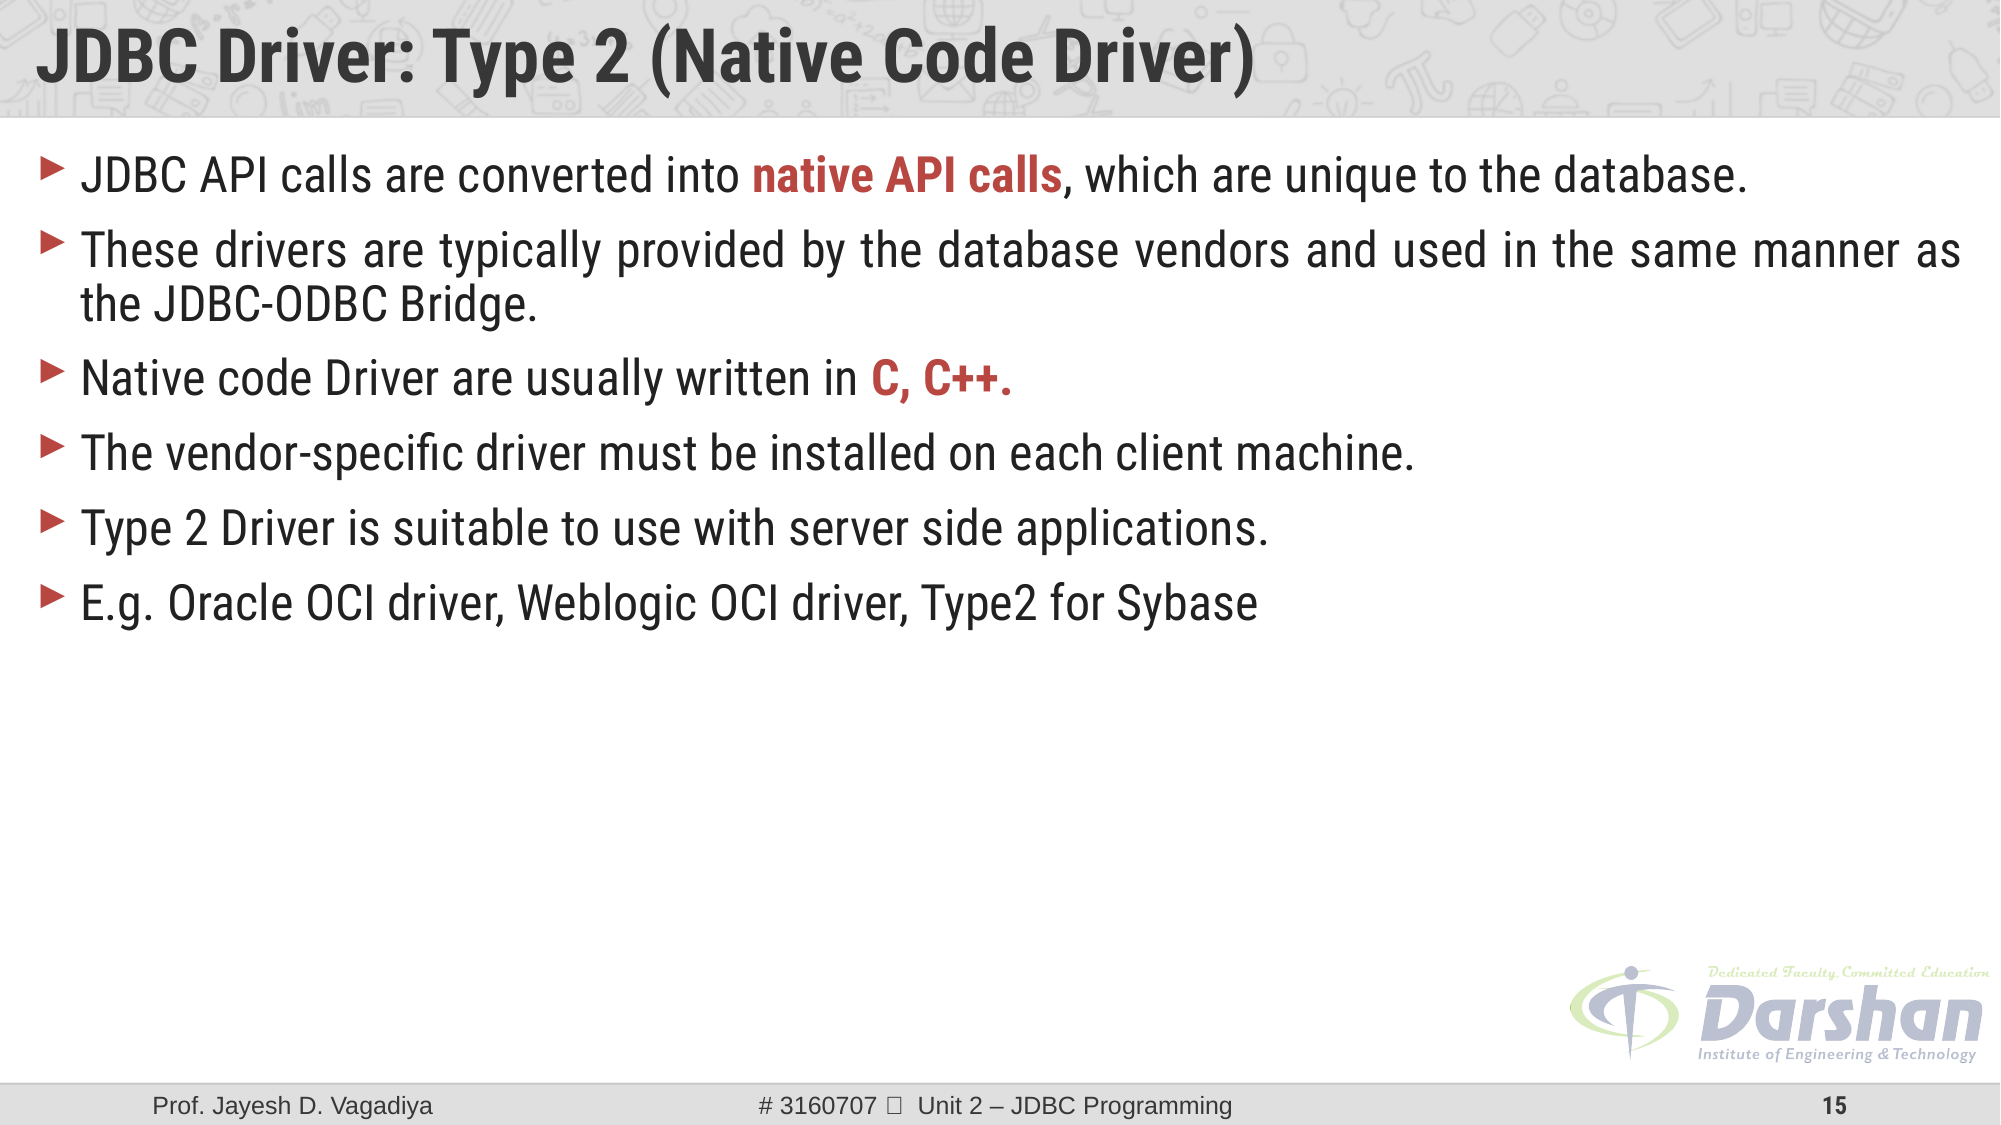

# JDBC Driver: Type 2 (Native Code Driver)
JDBC API calls are converted into native API calls, which are unique to the database.
These drivers are typically provided by the database vendors and used in the same manner as the JDBC-ODBC Bridge.
Native code Driver are usually written in C, C++.
The vendor-specific driver must be installed on each client machine.
Type 2 Driver is suitable to use with server side applications.
E.g. Oracle OCI driver, Weblogic OCI driver, Type2 for Sybase